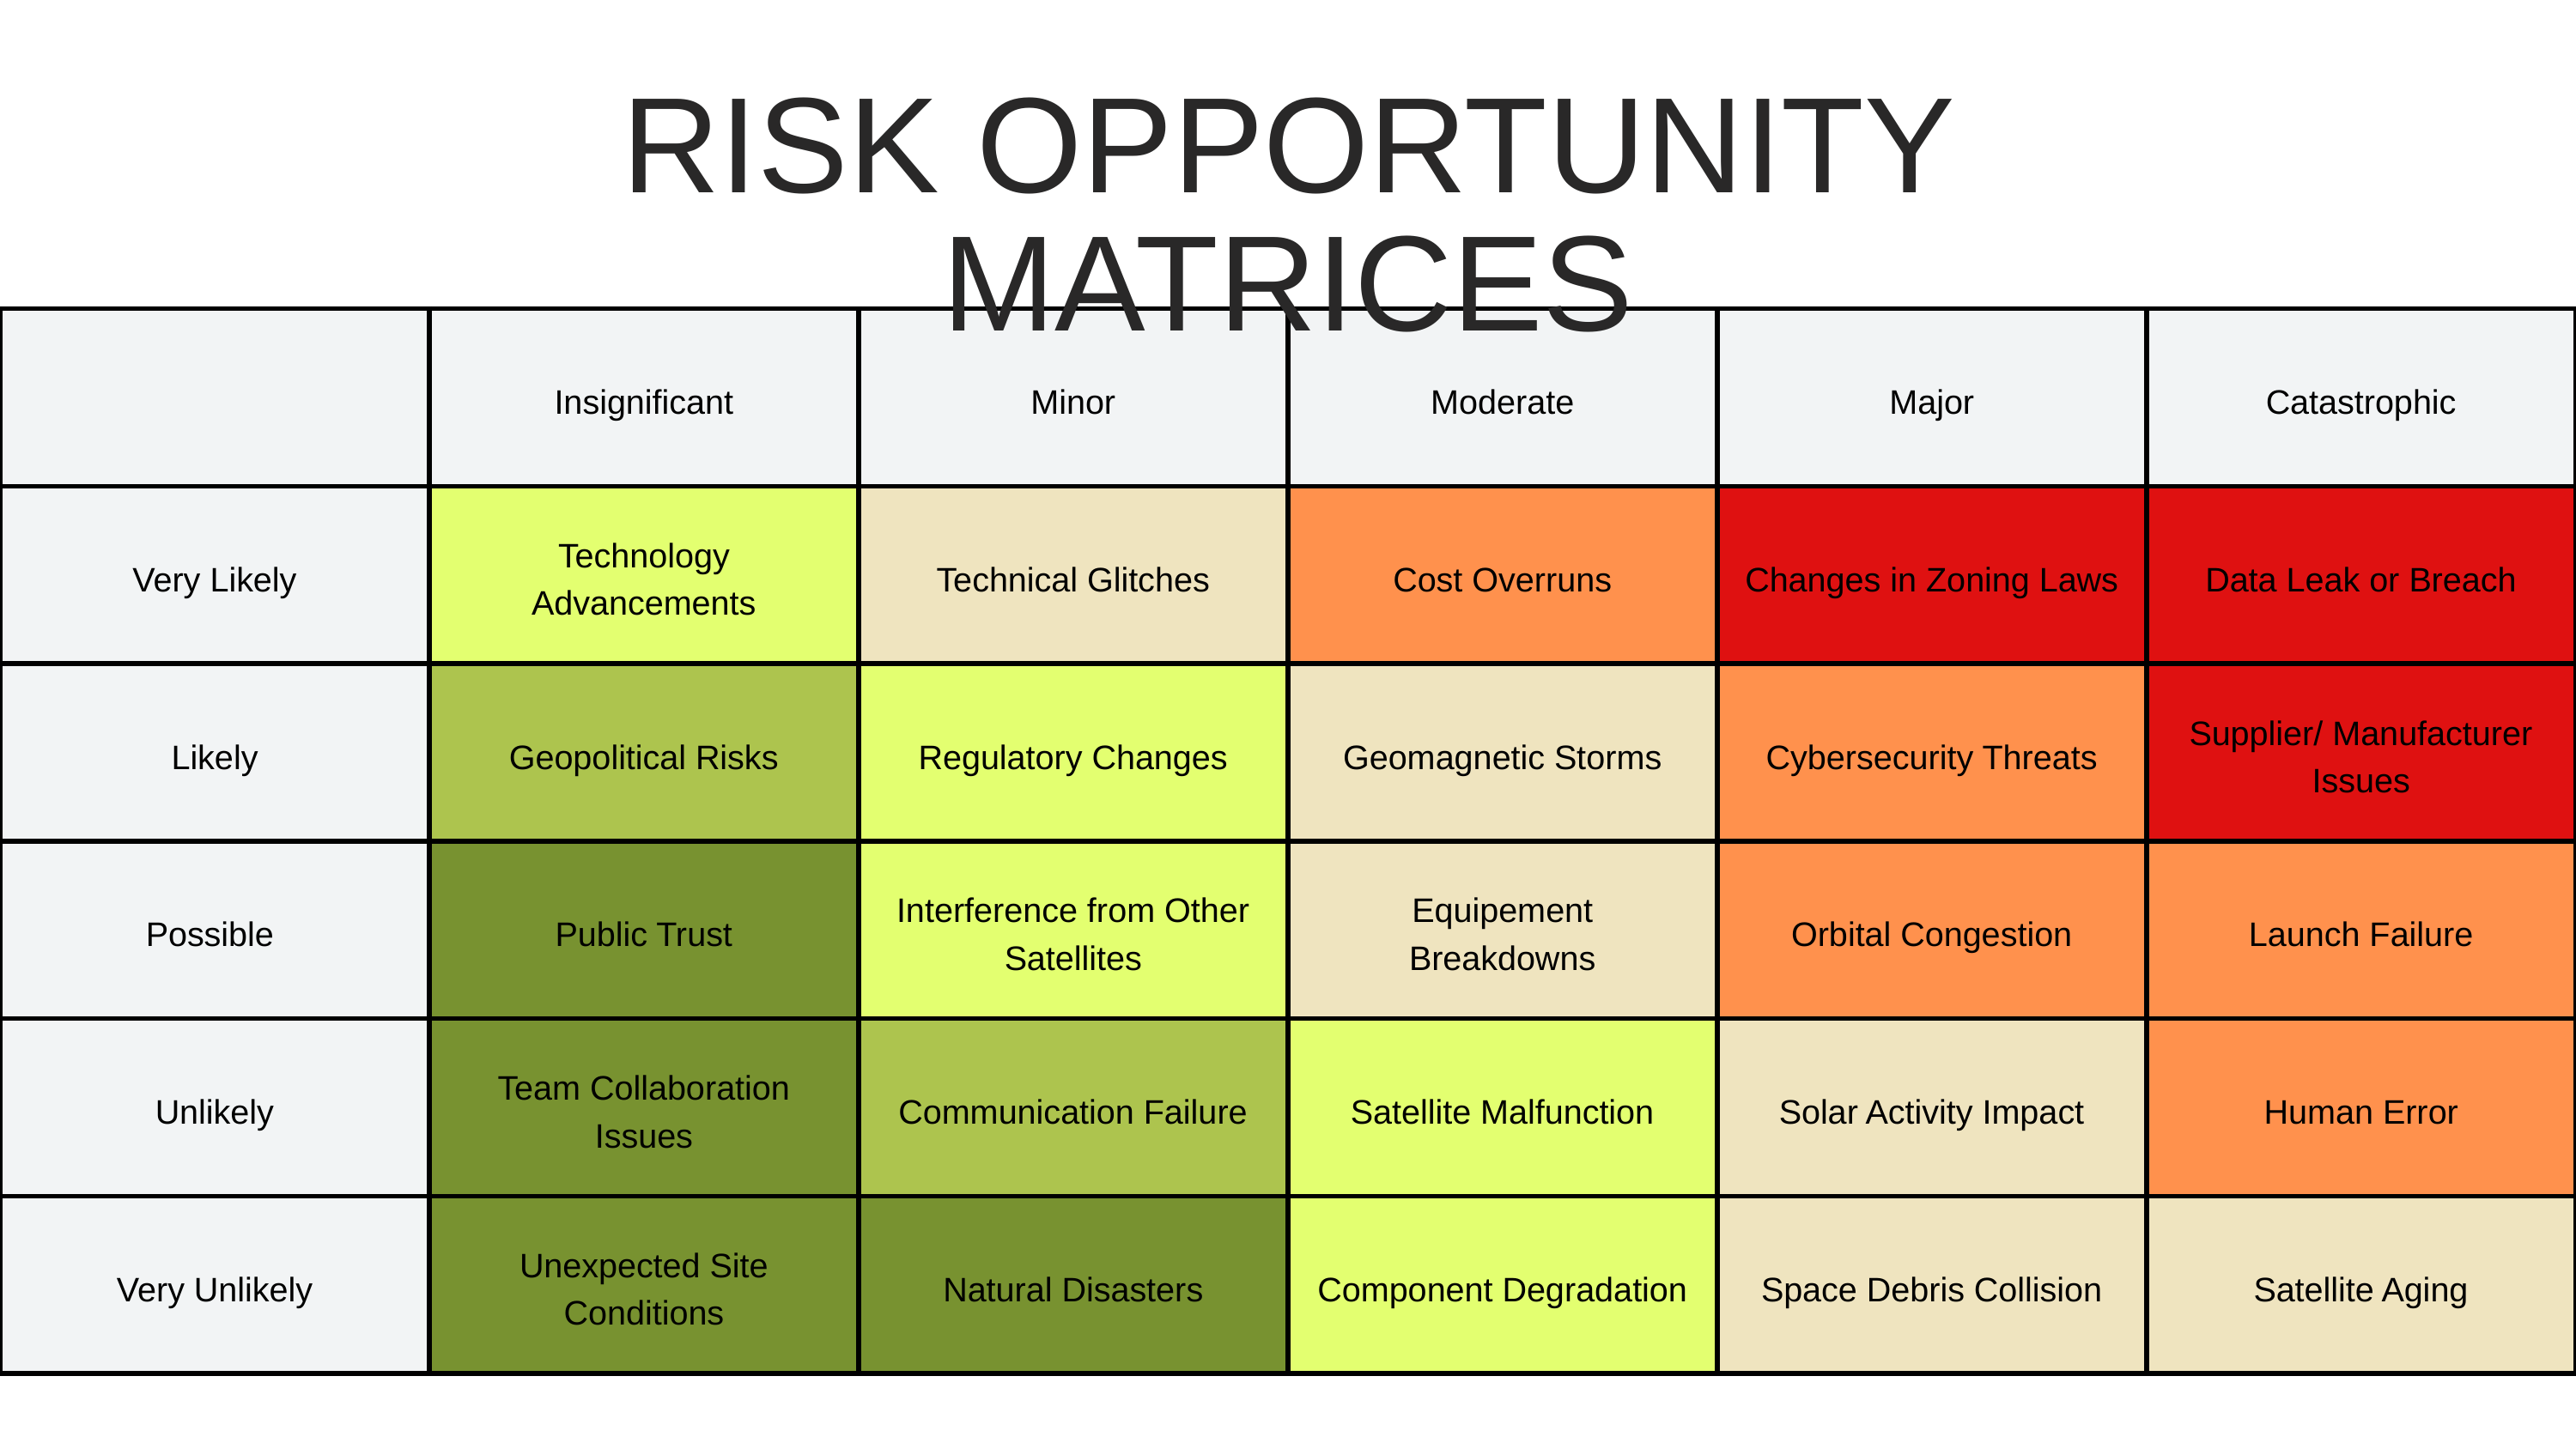

RISK OPPORTUNITY MATRICES
|  | Insignificant | Minor | Moderate | Major | Catastrophic |
| --- | --- | --- | --- | --- | --- |
| Very Likely | Technology Advancements | Technical Glitches | Cost Overruns | Changes in Zoning Laws | Data Leak or Breach |
| Likely | Geopolitical Risks | Regulatory Changes | Geomagnetic Storms | Cybersecurity Threats | Supplier/ Manufacturer Issues |
| Possible | Public Trust | Interference from Other Satellites | Equipement Breakdowns | Orbital Congestion | Launch Failure |
| Unlikely | Team Collaboration Issues | Communication Failure | Satellite Malfunction | Solar Activity Impact | Human Error |
| Very Unlikely | Unexpected Site Conditions | Natural Disasters | Component Degradation | Space Debris Collision | Satellite Aging |